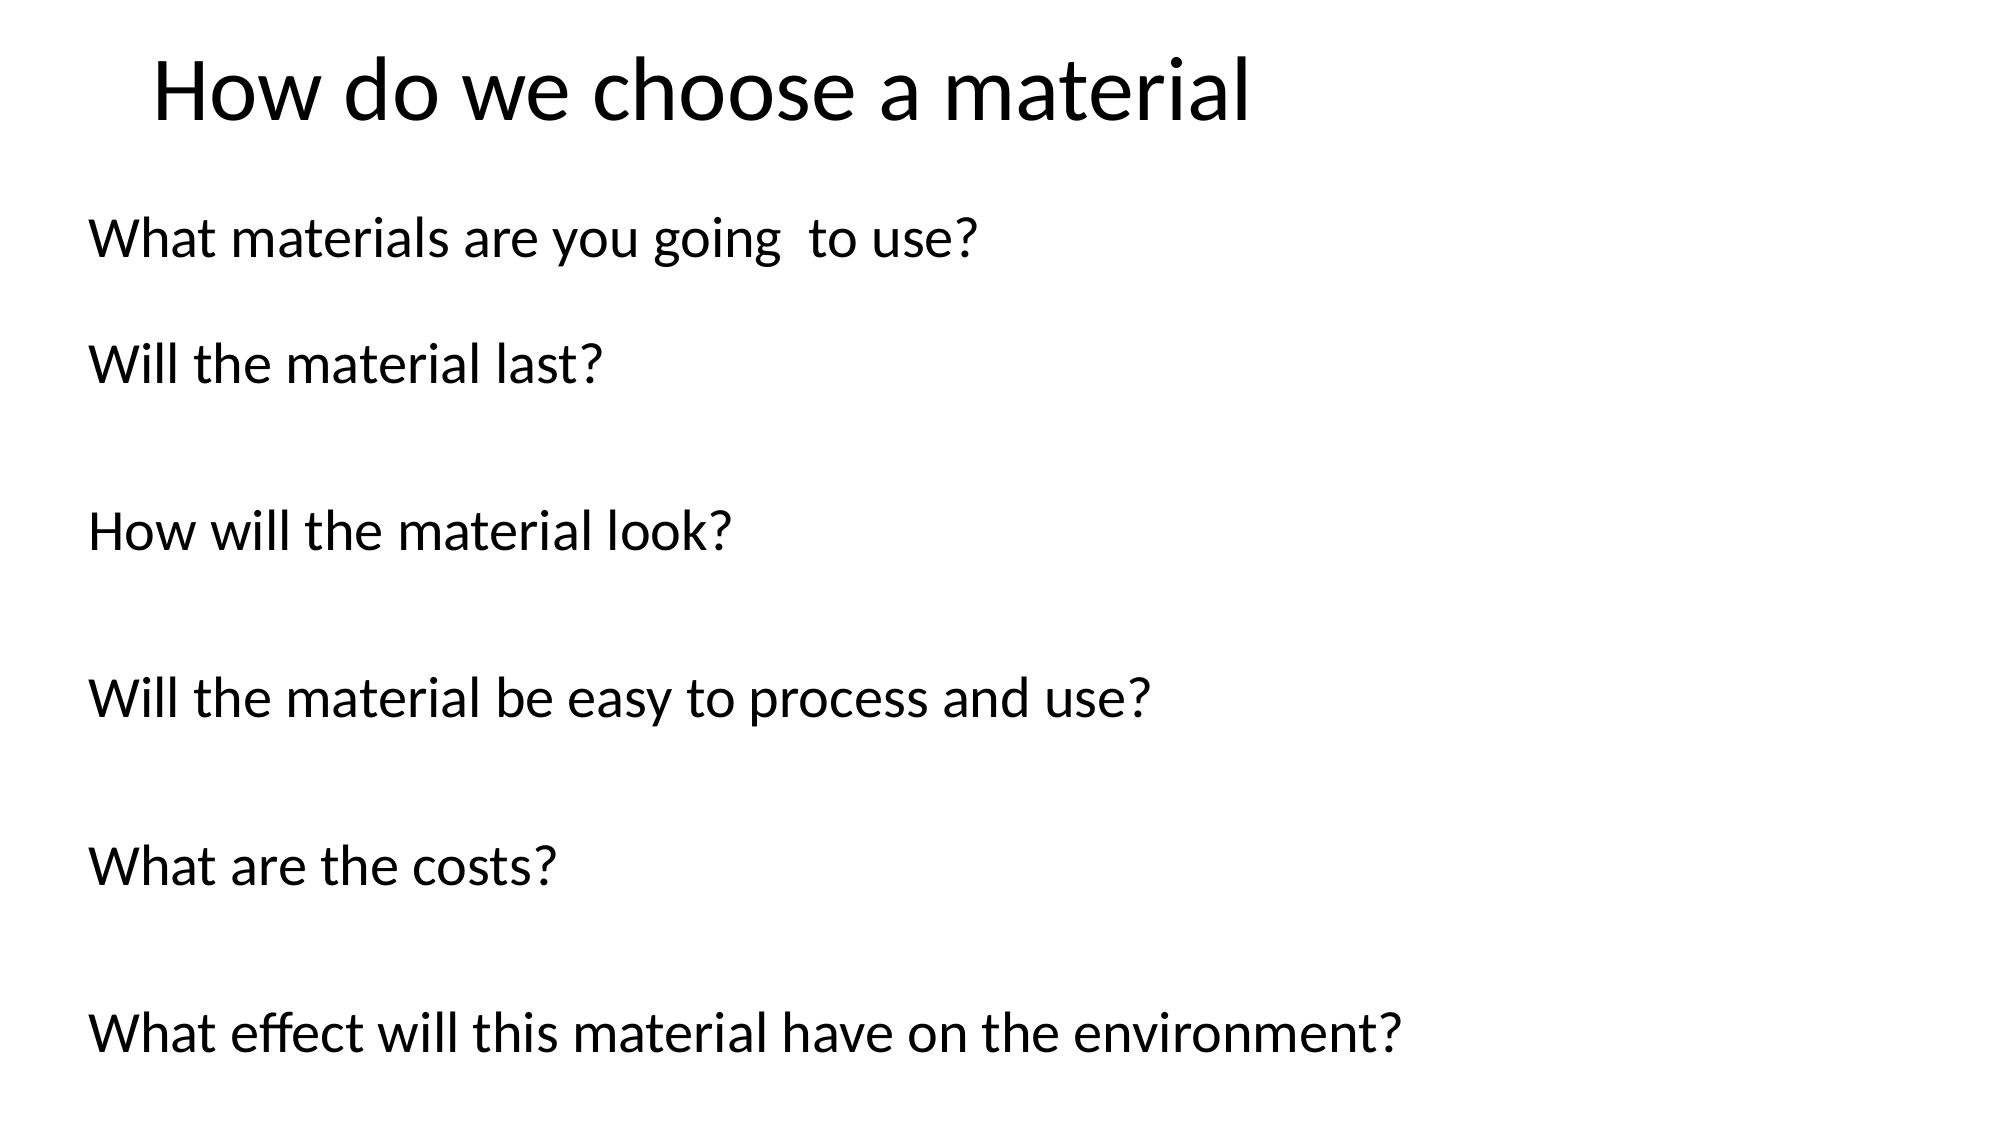

# How do we choose a material
What materials are you going  to use?

Will the material last?

How will the material look?

Will the material be easy to process and use?

What are the costs?

What effect will this material have on the environment?